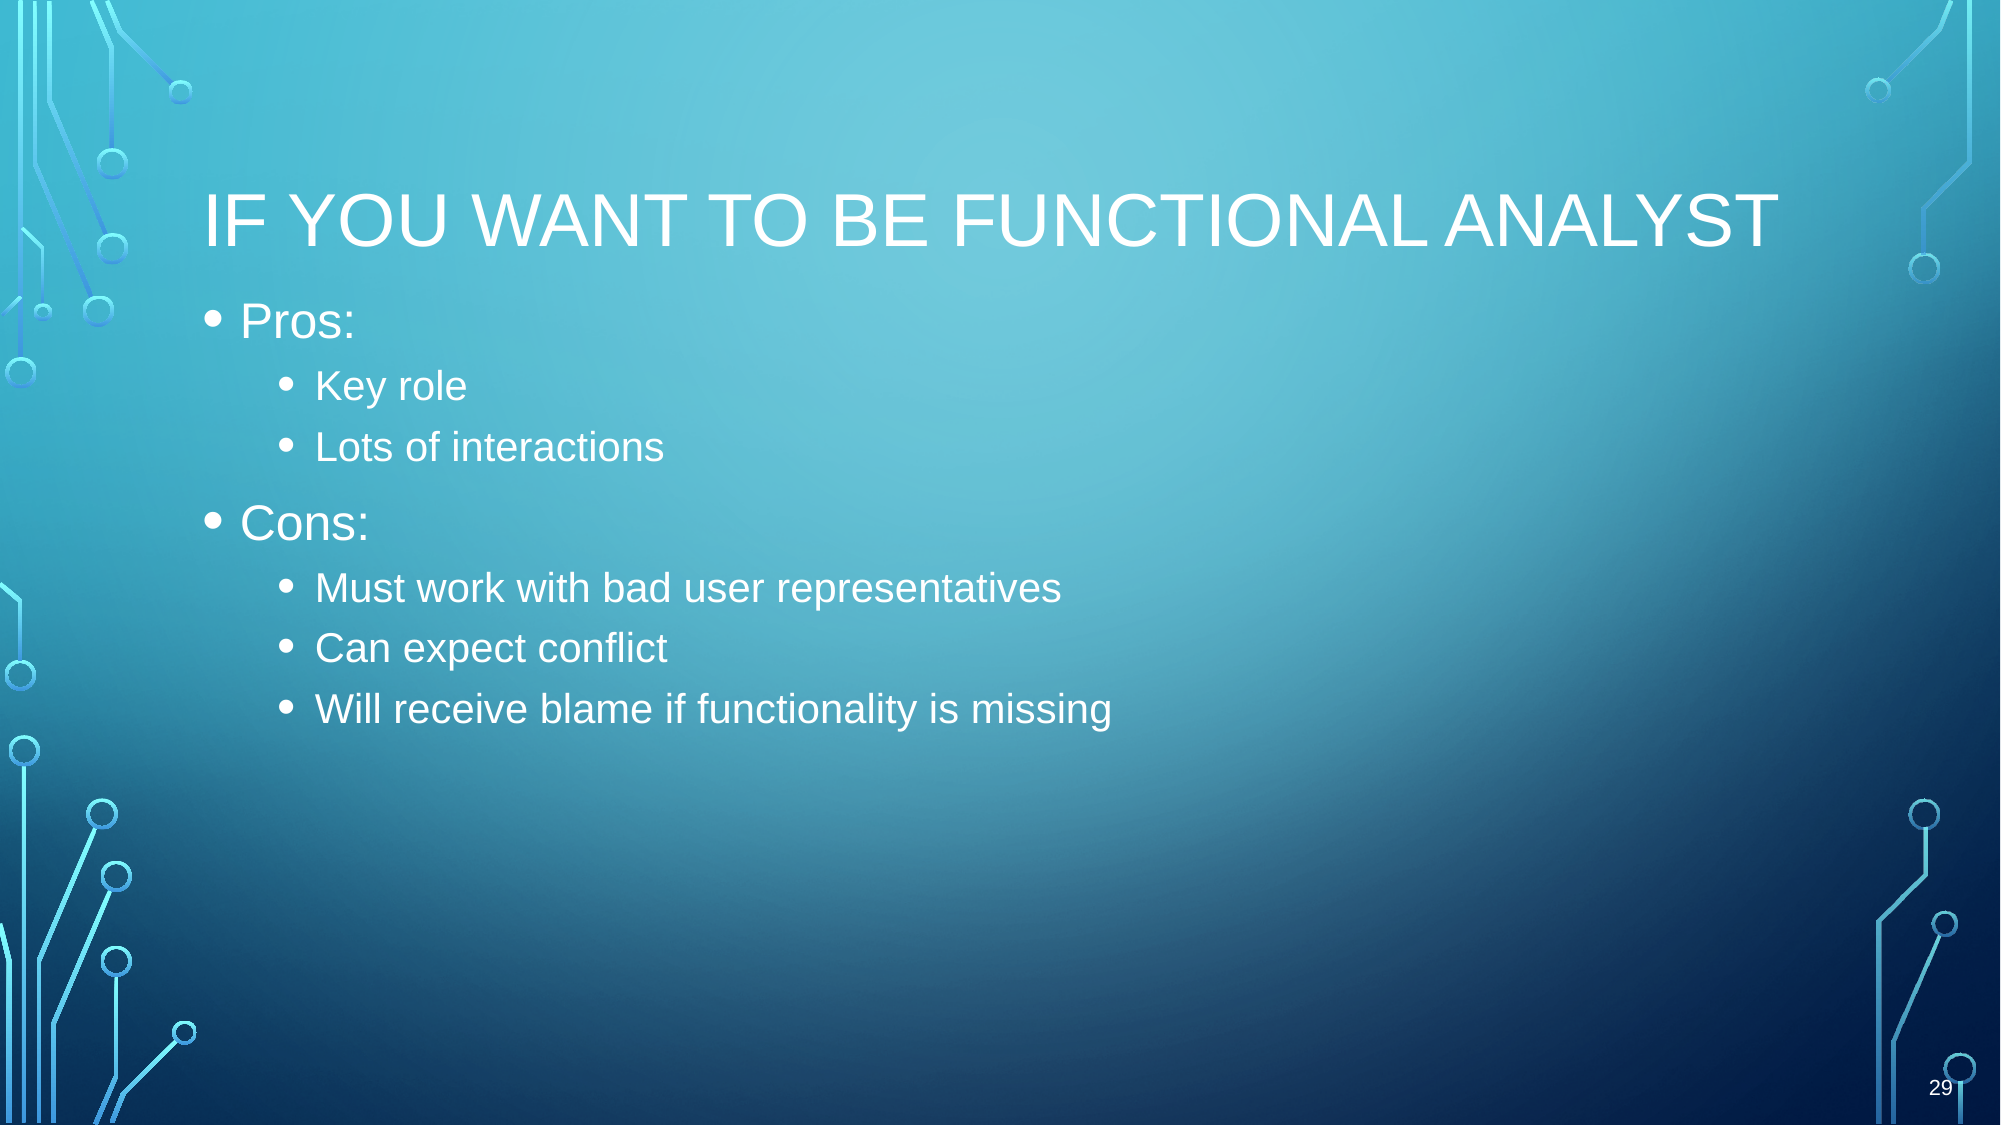

# If you want to be Functional Analyst
Pros:
Key role
Lots of interactions
Cons:
Must work with bad user representatives
Can expect conflict
Will receive blame if functionality is missing
29